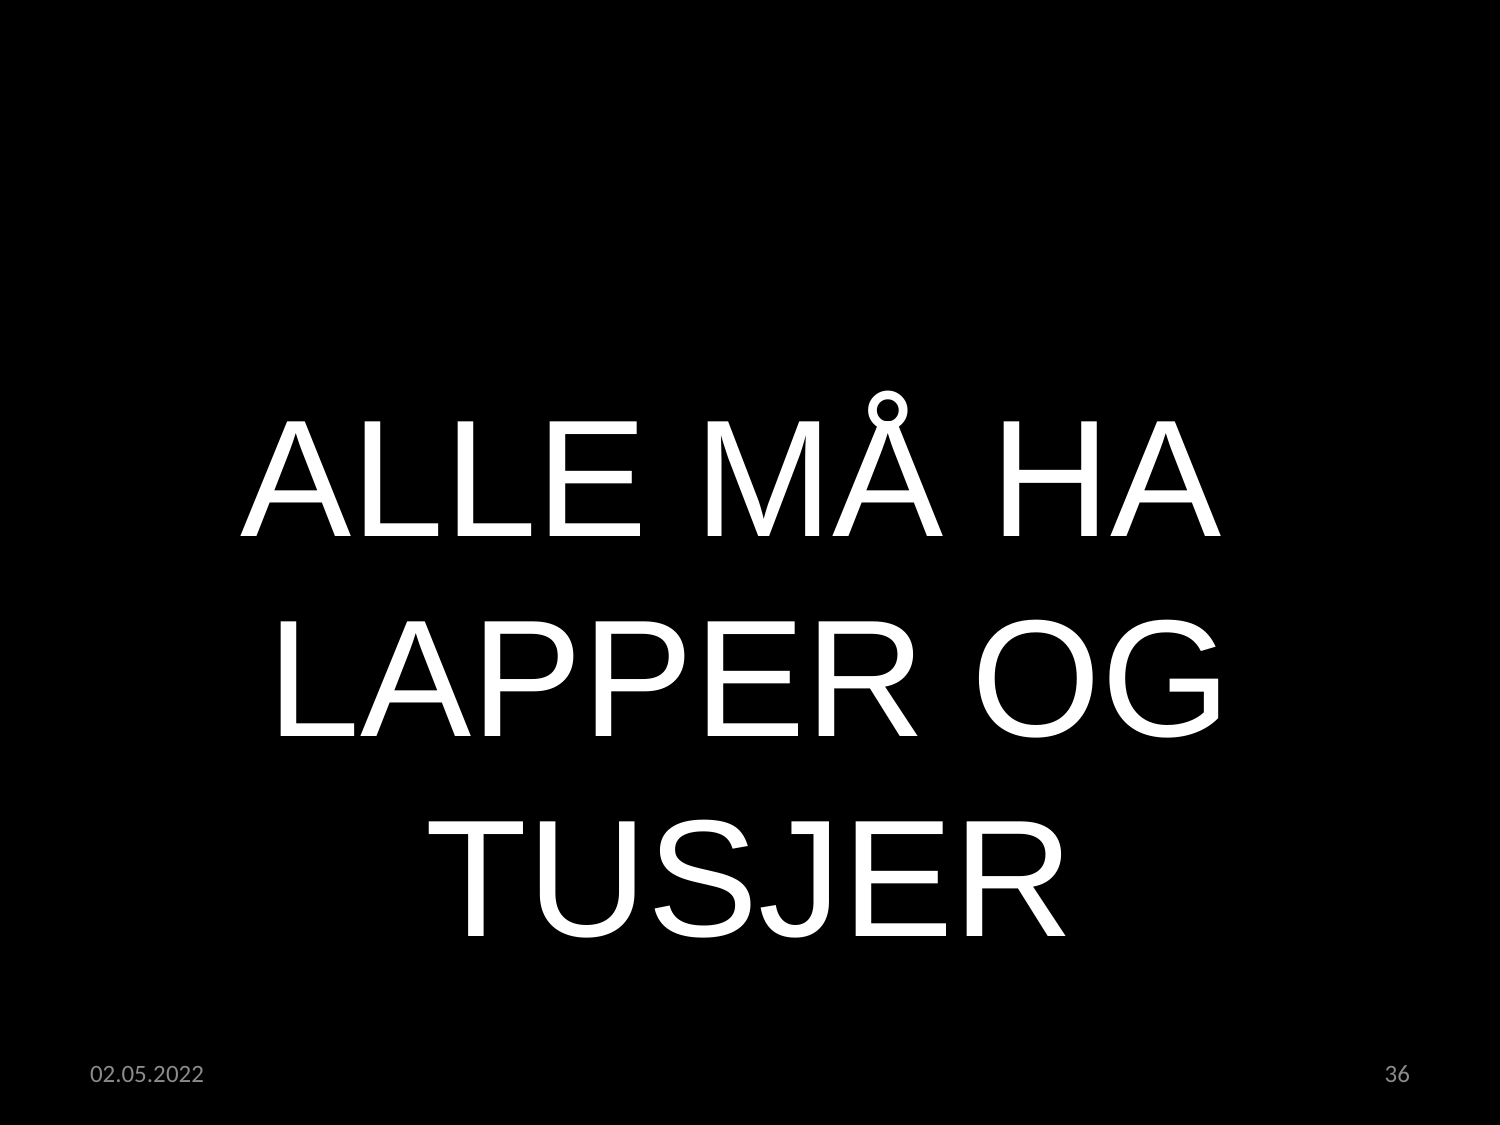

ALLE MÅ HA
LAPPER OG TUSJER
02.05.2022
36